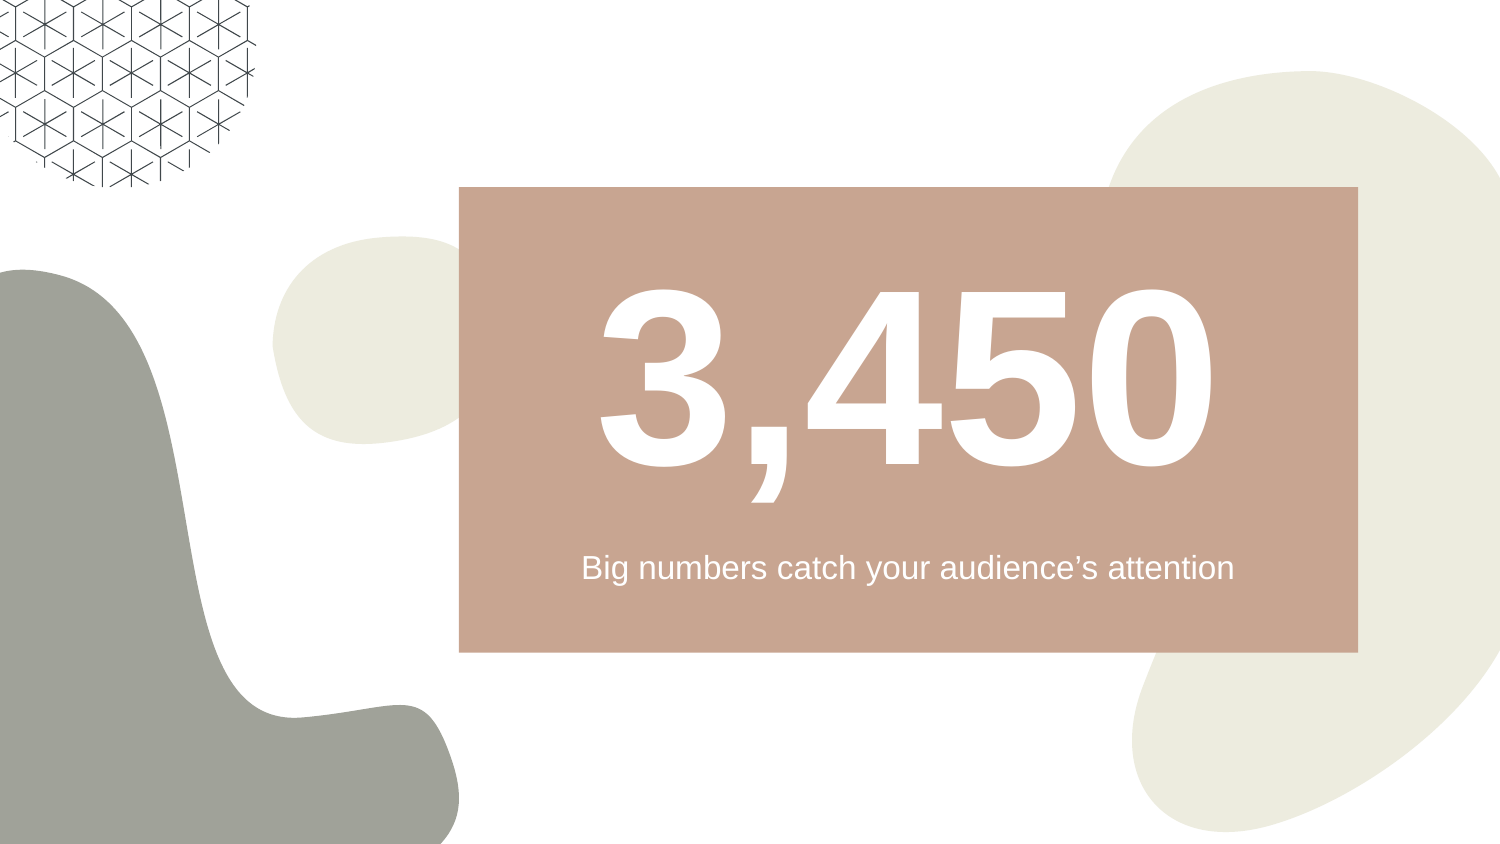

# 3,450
Big numbers catch your audience’s attention